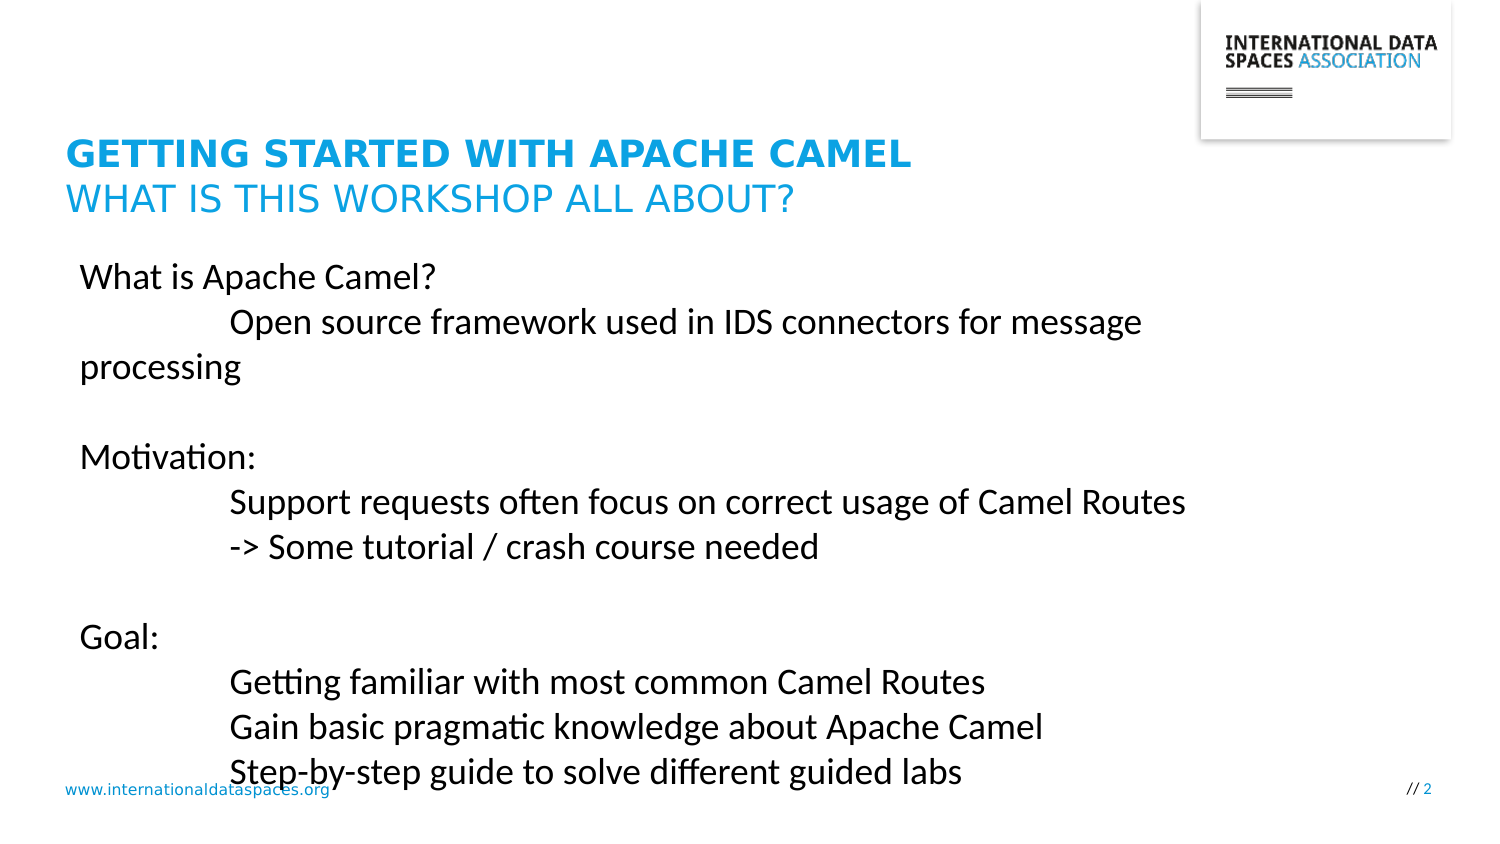

# Getting Started with Apache Camel
What is this Workshop all about?
What is Apache Camel?
	Open source framework used in IDS connectors for message processing

Motivation:
	Support requests often focus on correct usage of Camel Routes
	-> Some tutorial / crash course needed

Goal:
	Getting familiar with most common Camel Routes
	Gain basic pragmatic knowledge about Apache Camel
	Step-by-step guide to solve different guided labs